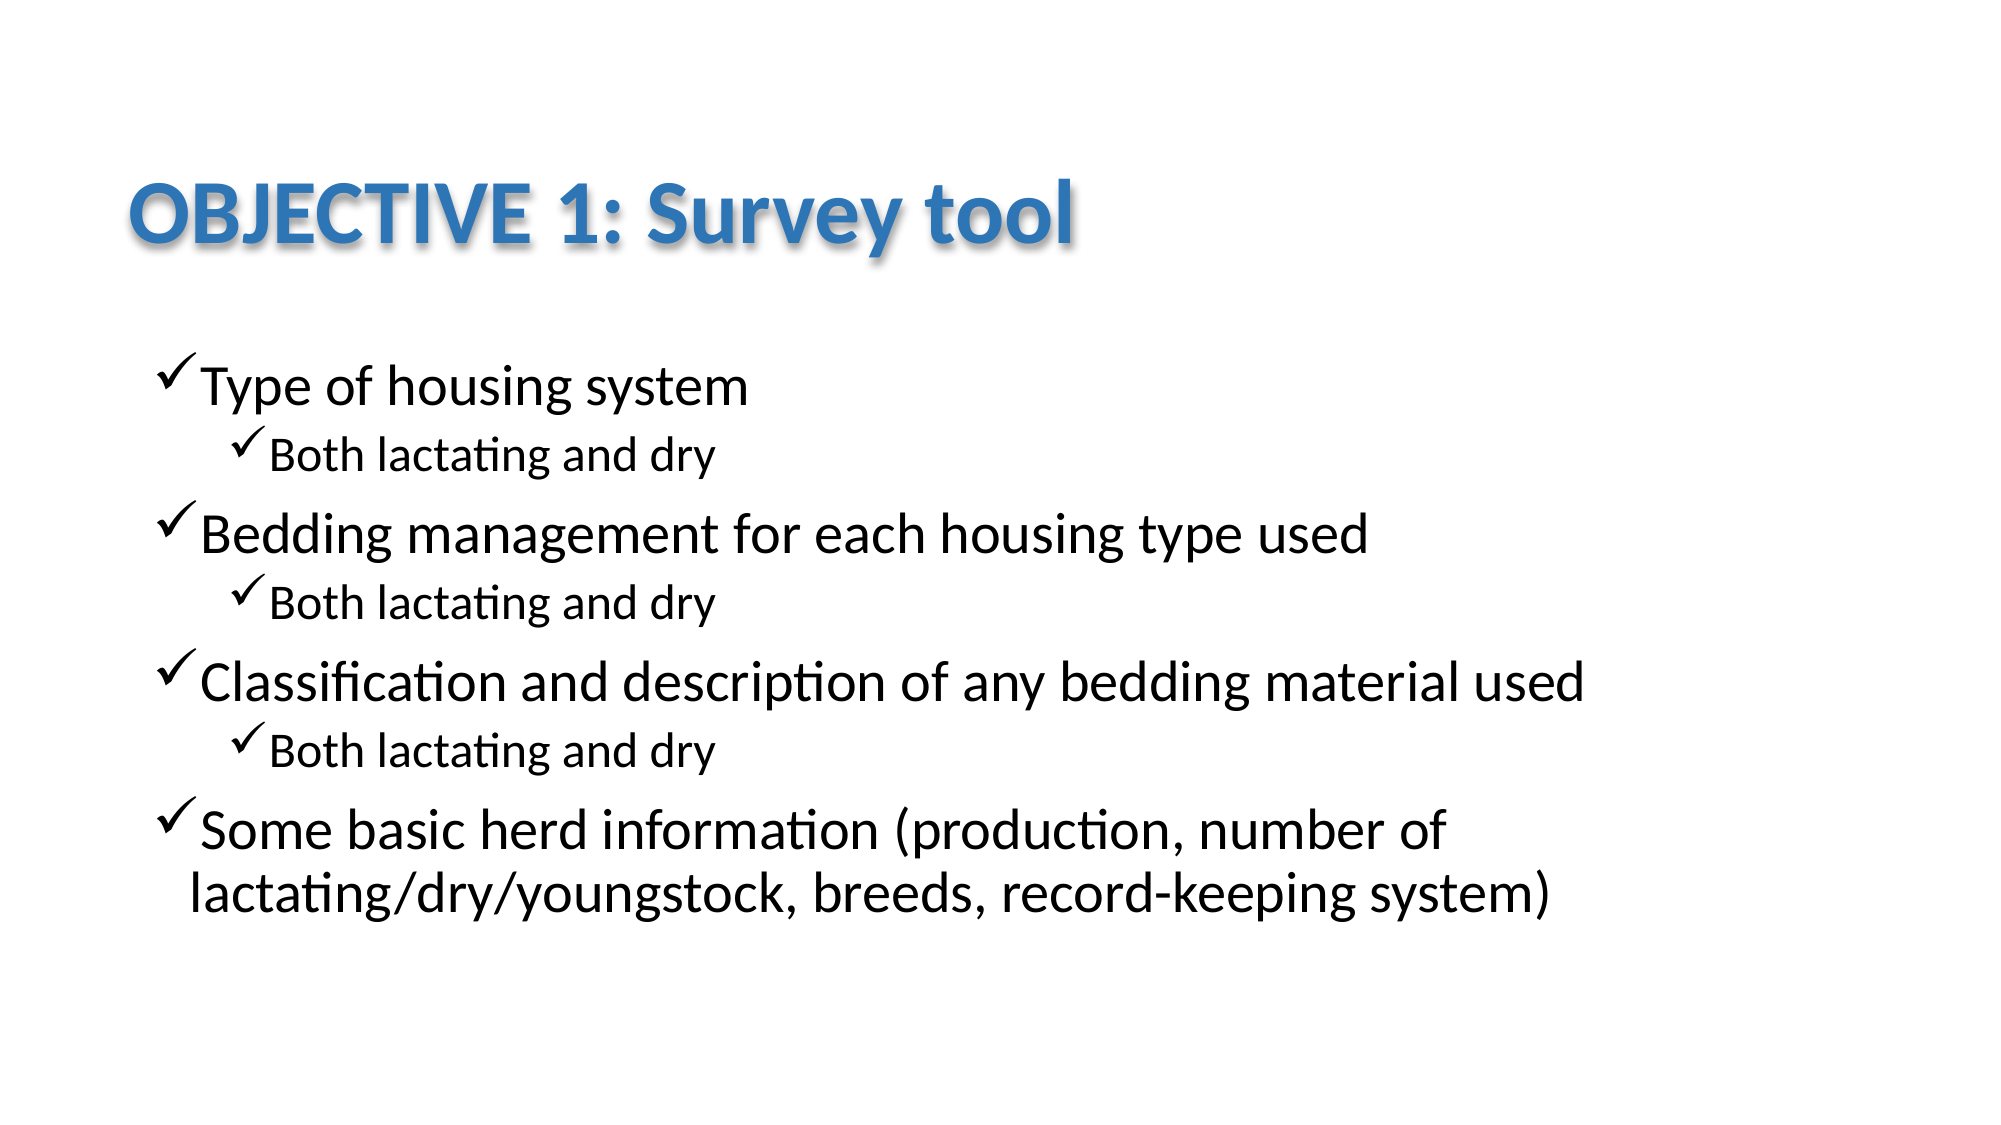

# OBJECTIVE 1: Survey tool
Type of housing system
Both lactating and dry
Bedding management for each housing type used
Both lactating and dry
Classification and description of any bedding material used
Both lactating and dry
Some basic herd information (production, number of lactating/dry/youngstock, breeds, record-keeping system)

OBJECTIVE 1: 40 HERD STUDY